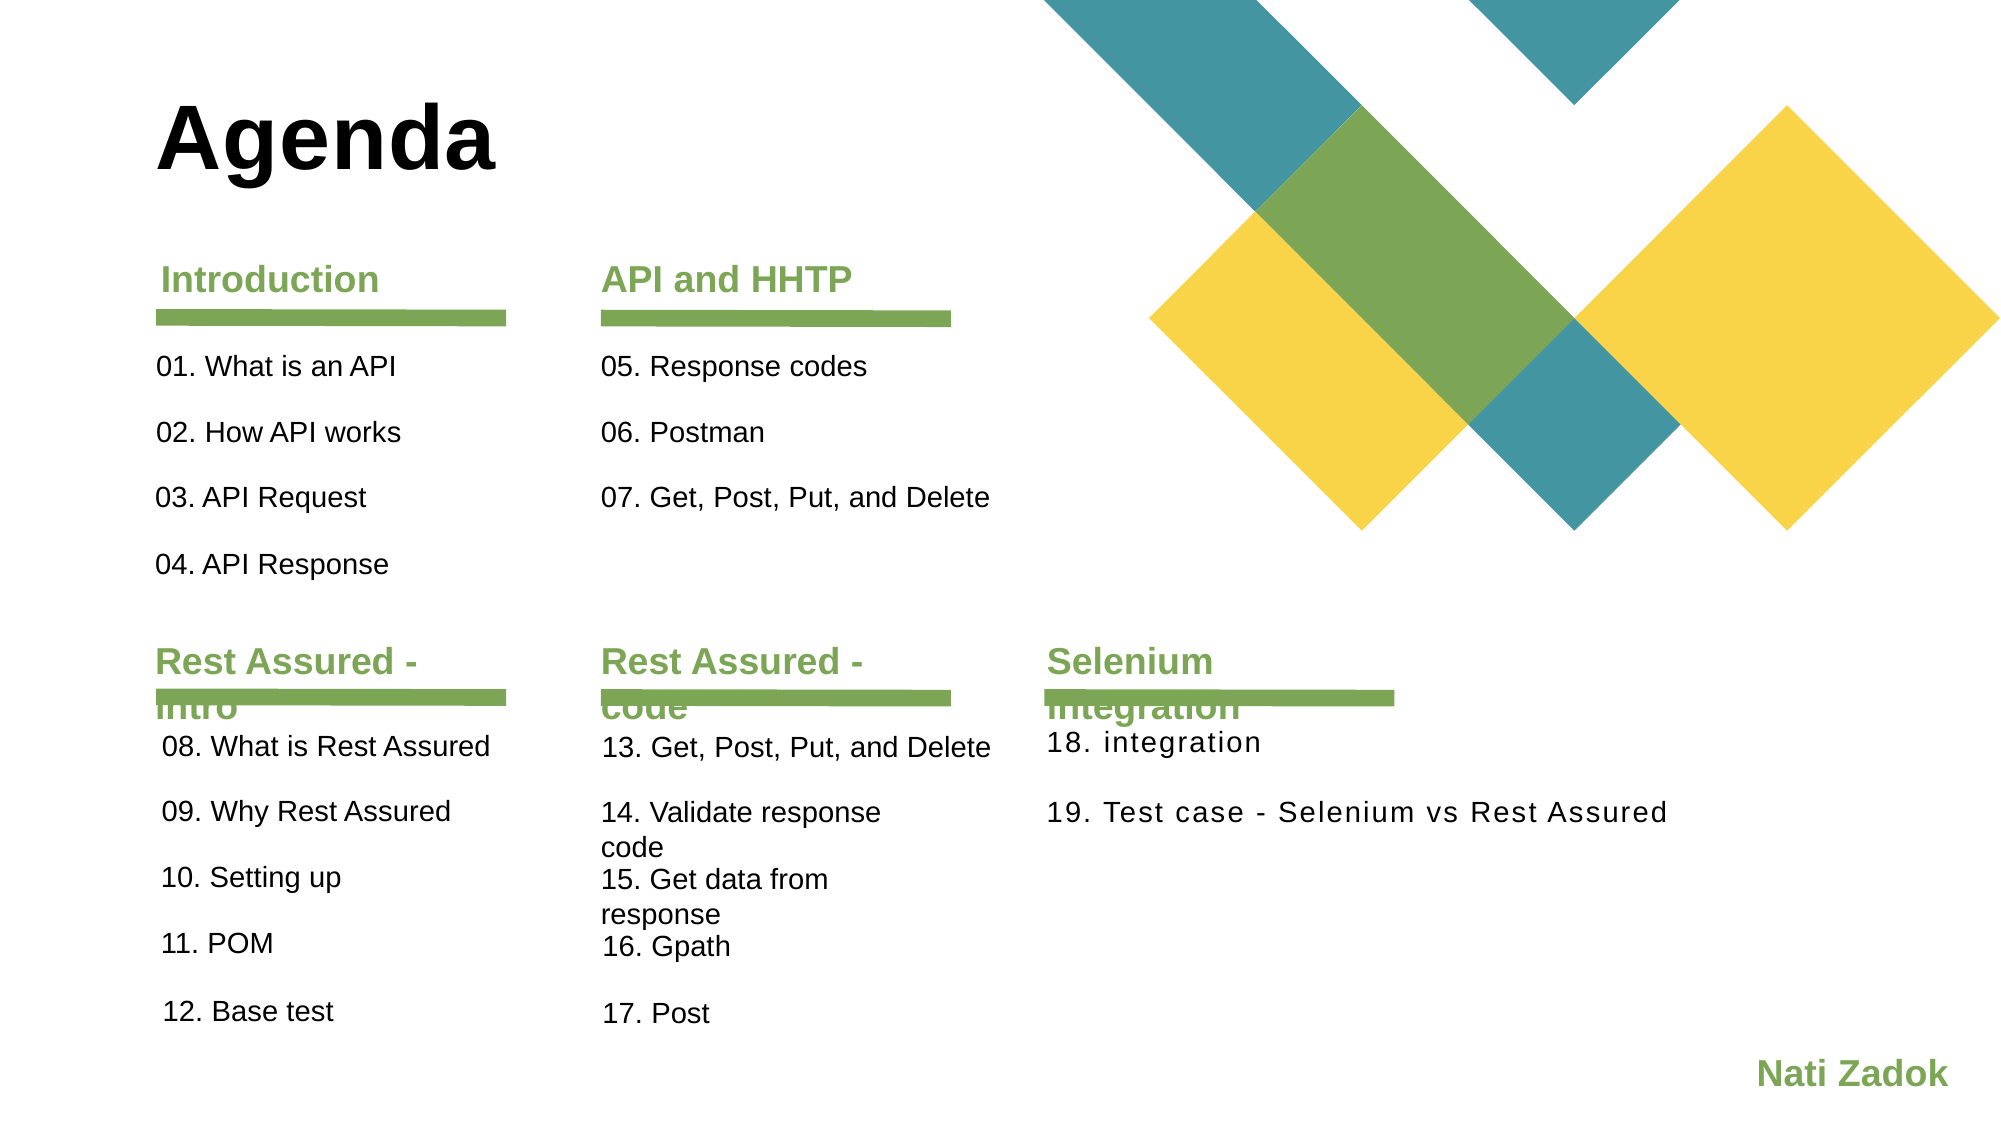

# Agenda
API and HHTP
Introduction
01. What is an API
05. Response codes
06. Postman
02. How API works
03. API Request
07. Get, Post, Put, and Delete
04. API Response
Rest Assured - intro
Rest Assured - code
Selenium integration
18. integration
08. What is Rest Assured
13. Get, Post, Put, and Delete
19. Test case - Selenium vs Rest Assured
09. Why Rest Assured
14. Validate response code
10. Setting up
15. Get data from response
11. POM
16. Gpath
12. Base test
17. Post
Nati Zadok